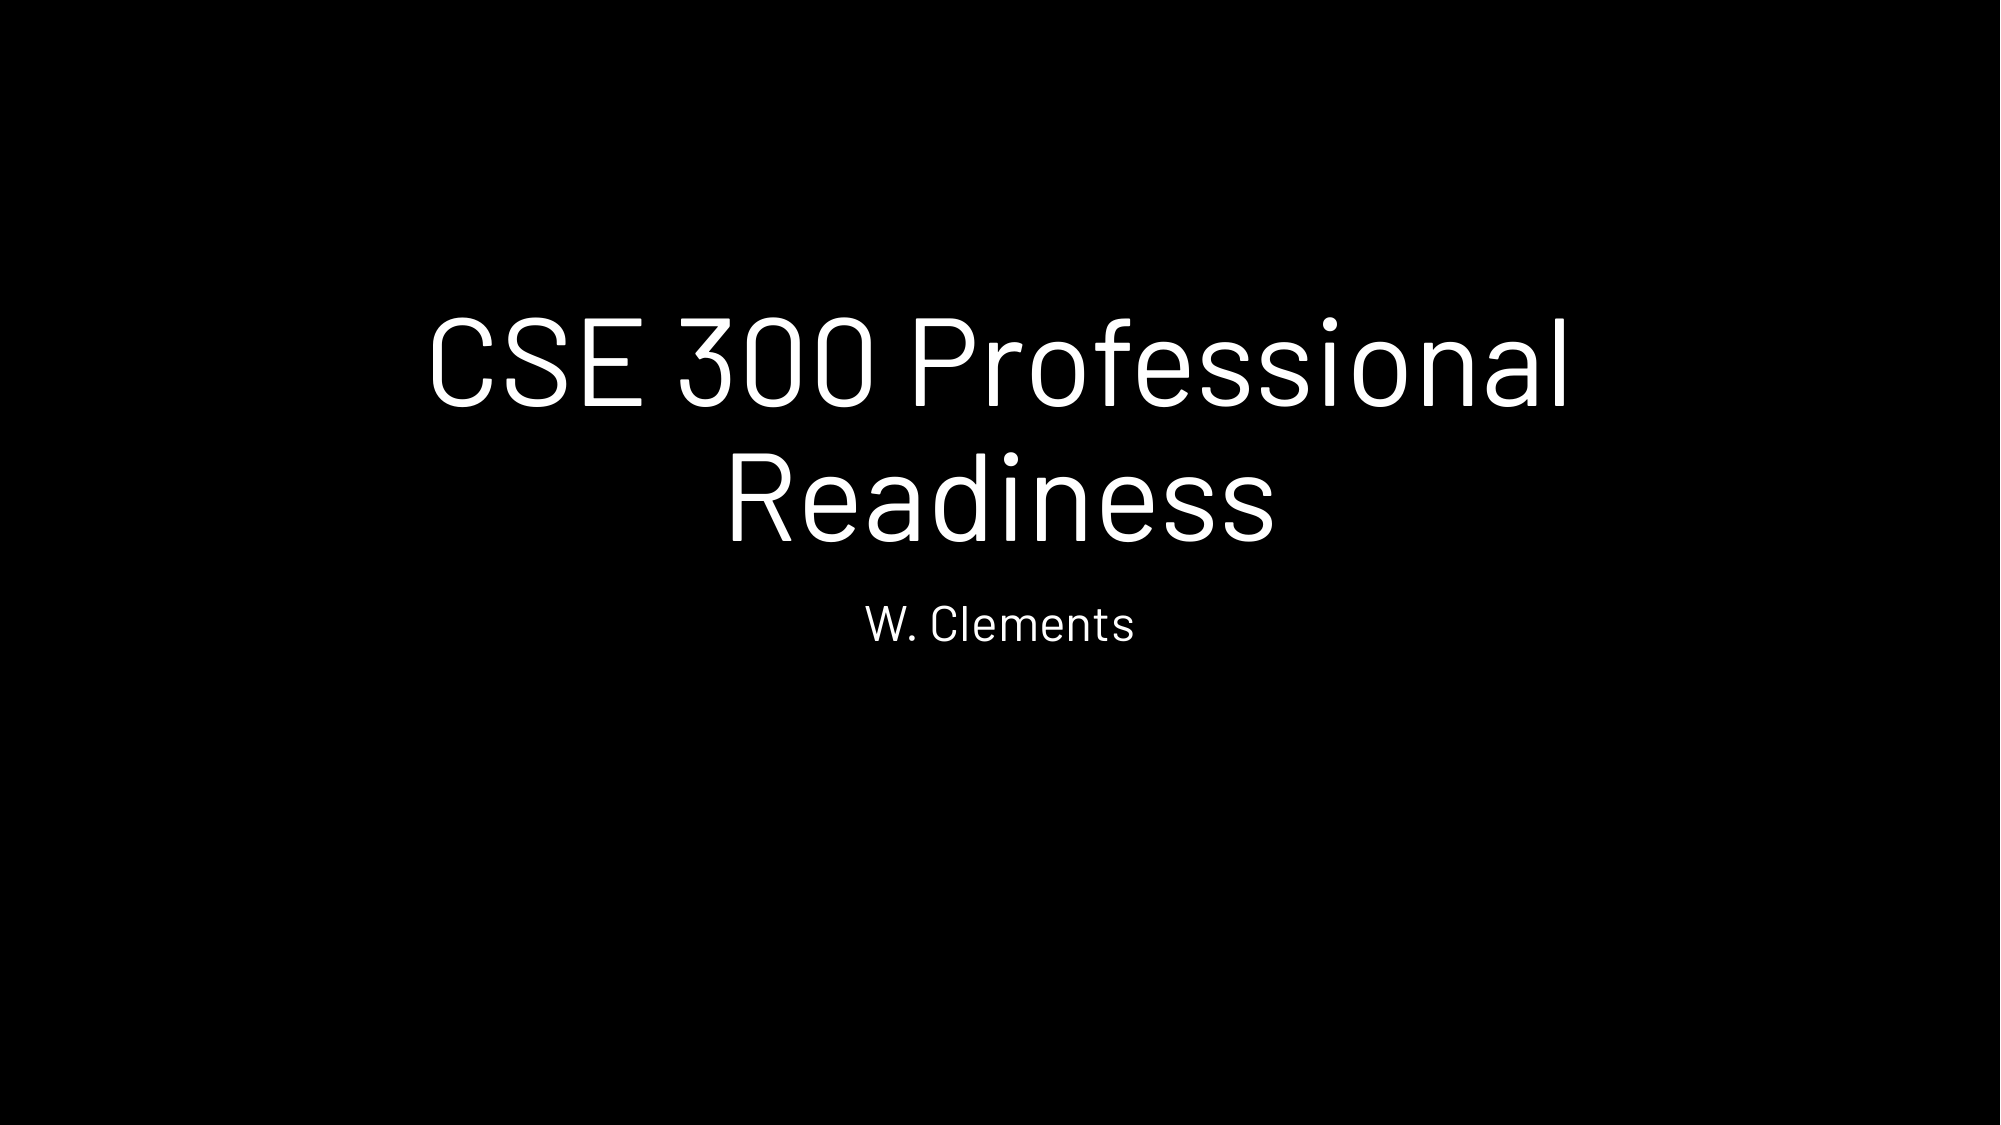

# CSE 300 Professional Readiness
W. Clements